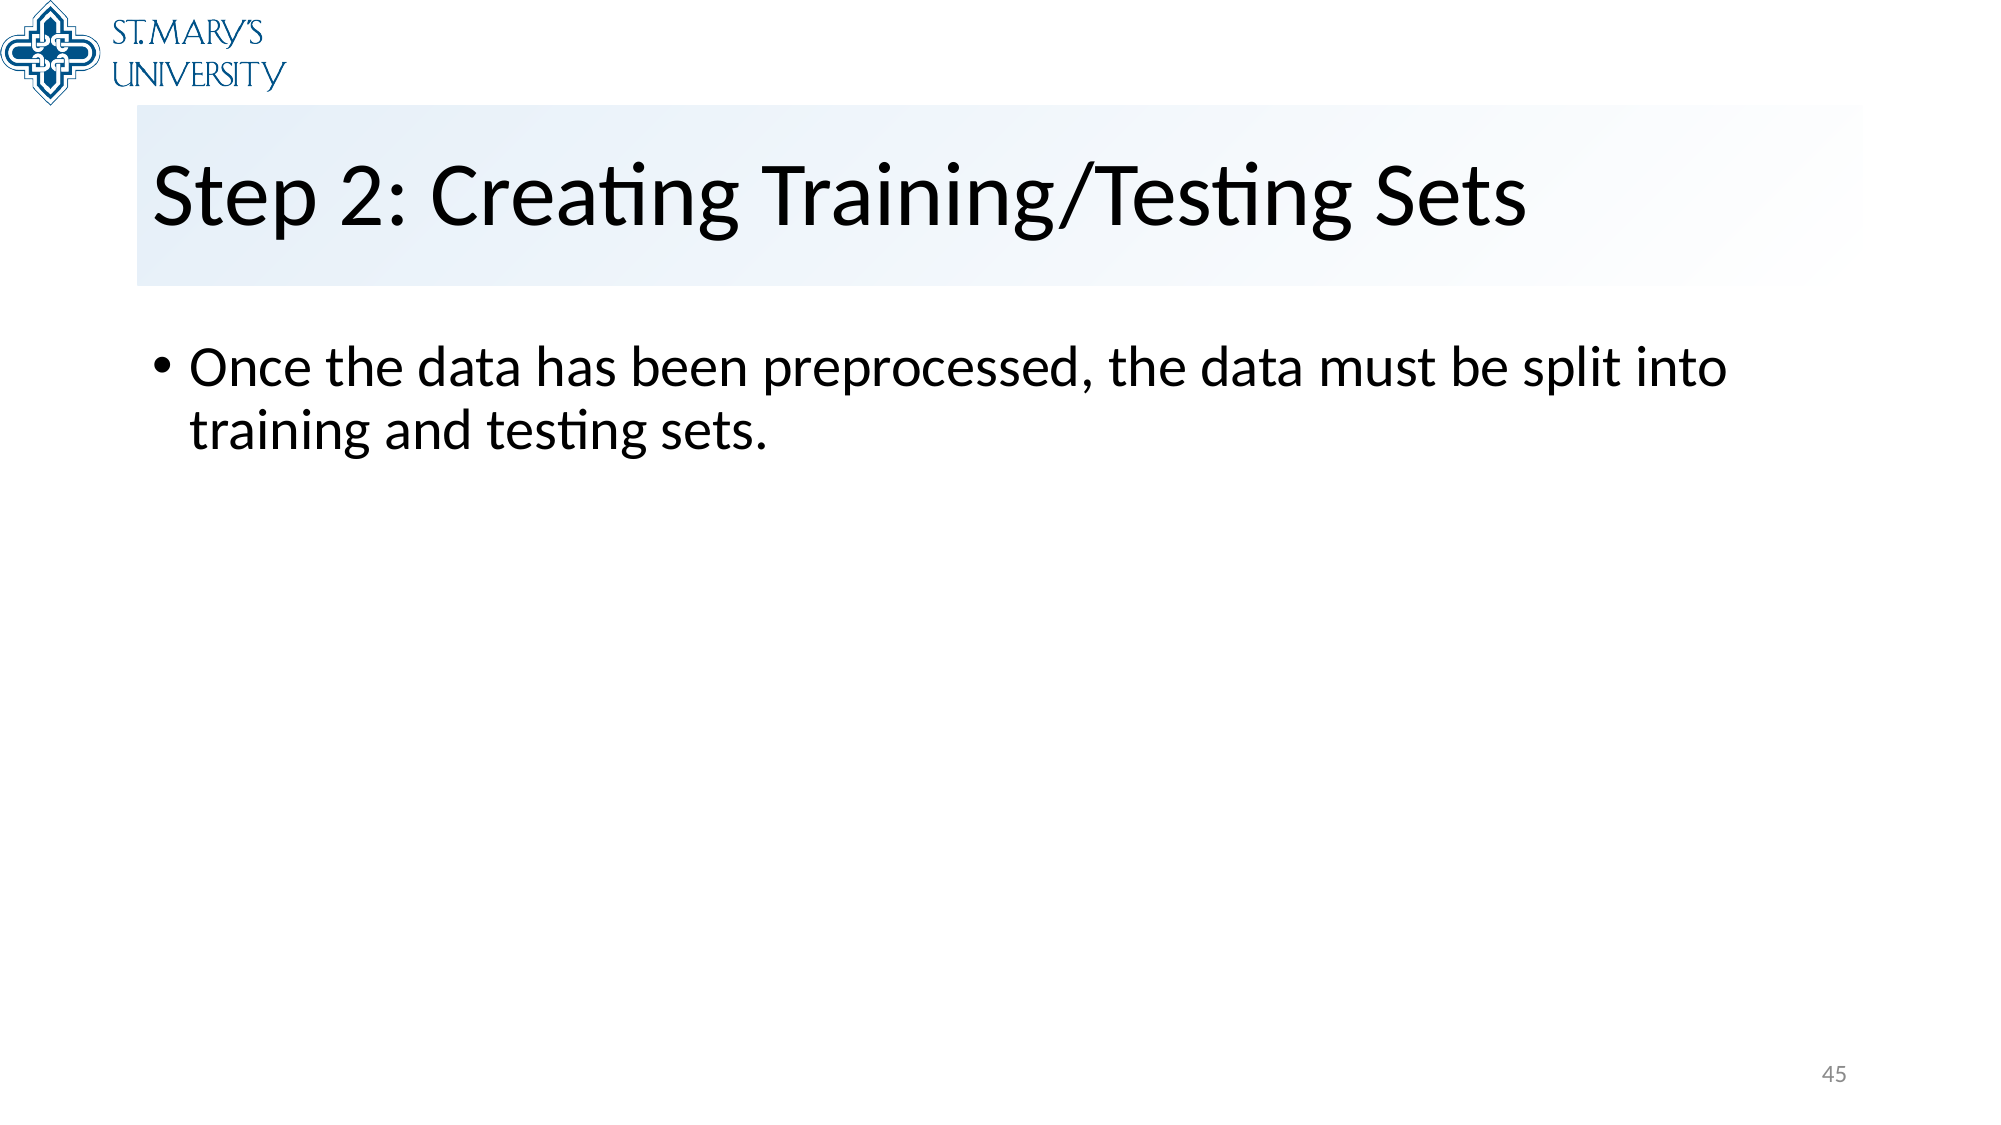

# Step 2: Creating Training/Testing Sets
Once the data has been preprocessed, the data must be split into training and testing sets.

45